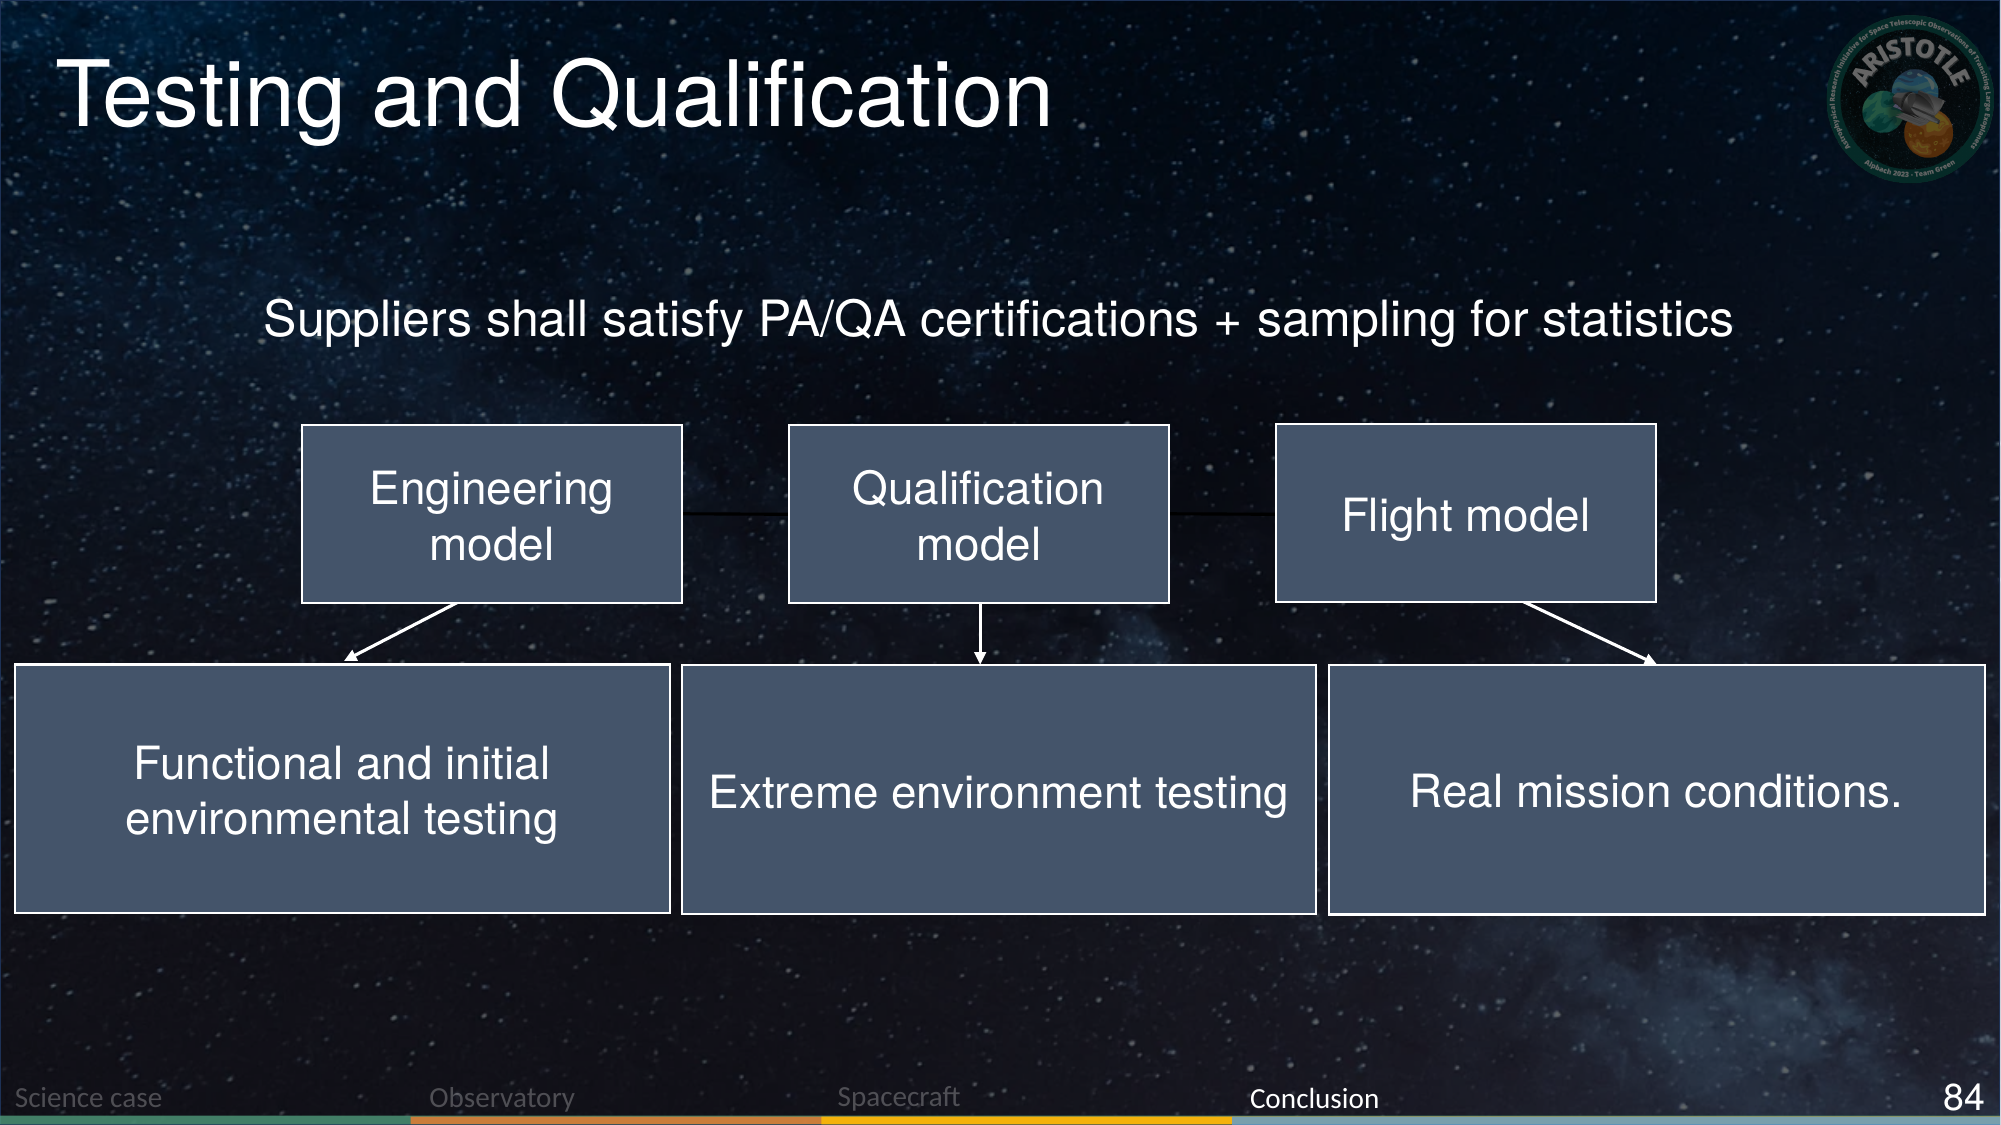

# Testing and Qualification

Suppliers shall satisfy PA/QA certifications + sampling for statistics
Flight model
Engineering model
Qualification model
Functional and initial environmental testing
Real mission conditions.
Extreme environment testing

84